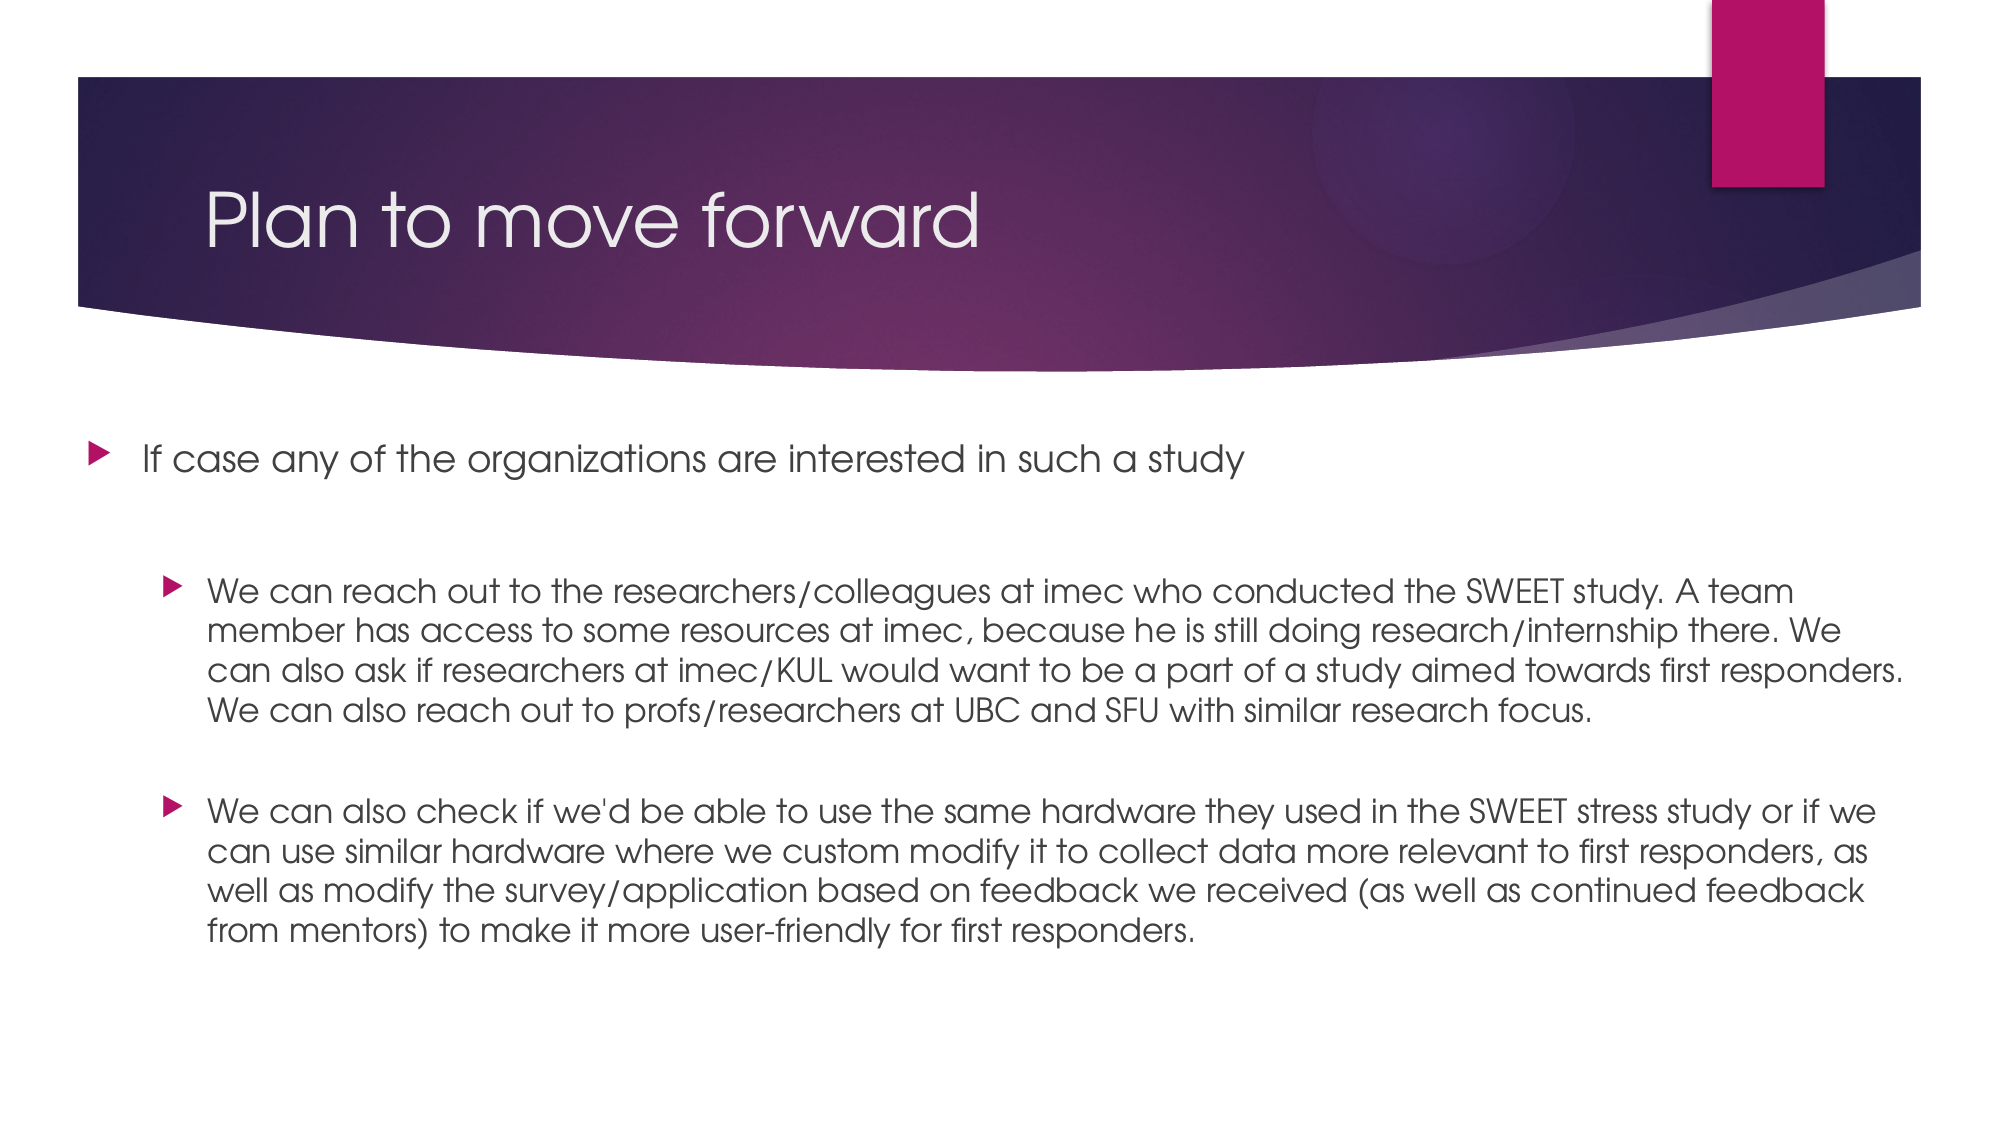

# Plan to move forward
If case any of the organizations are interested in such a study

We can reach out to the researchers/colleagues at imec who conducted the SWEET study. A team member has access to some resources at imec, because he is still doing research/internship there. We can also ask if researchers at imec/KUL would want to be a part of a study aimed towards first responders. We can also reach out to profs/researchers at UBC and SFU with similar research focus.
We can also check if we'd be able to use the same hardware they used in the SWEET stress study or if we can use similar hardware where we custom modify it to collect data more relevant to first responders, as well as modify the survey/application based on feedback we received (as well as continued feedback from mentors) to make it more user-friendly for first responders.